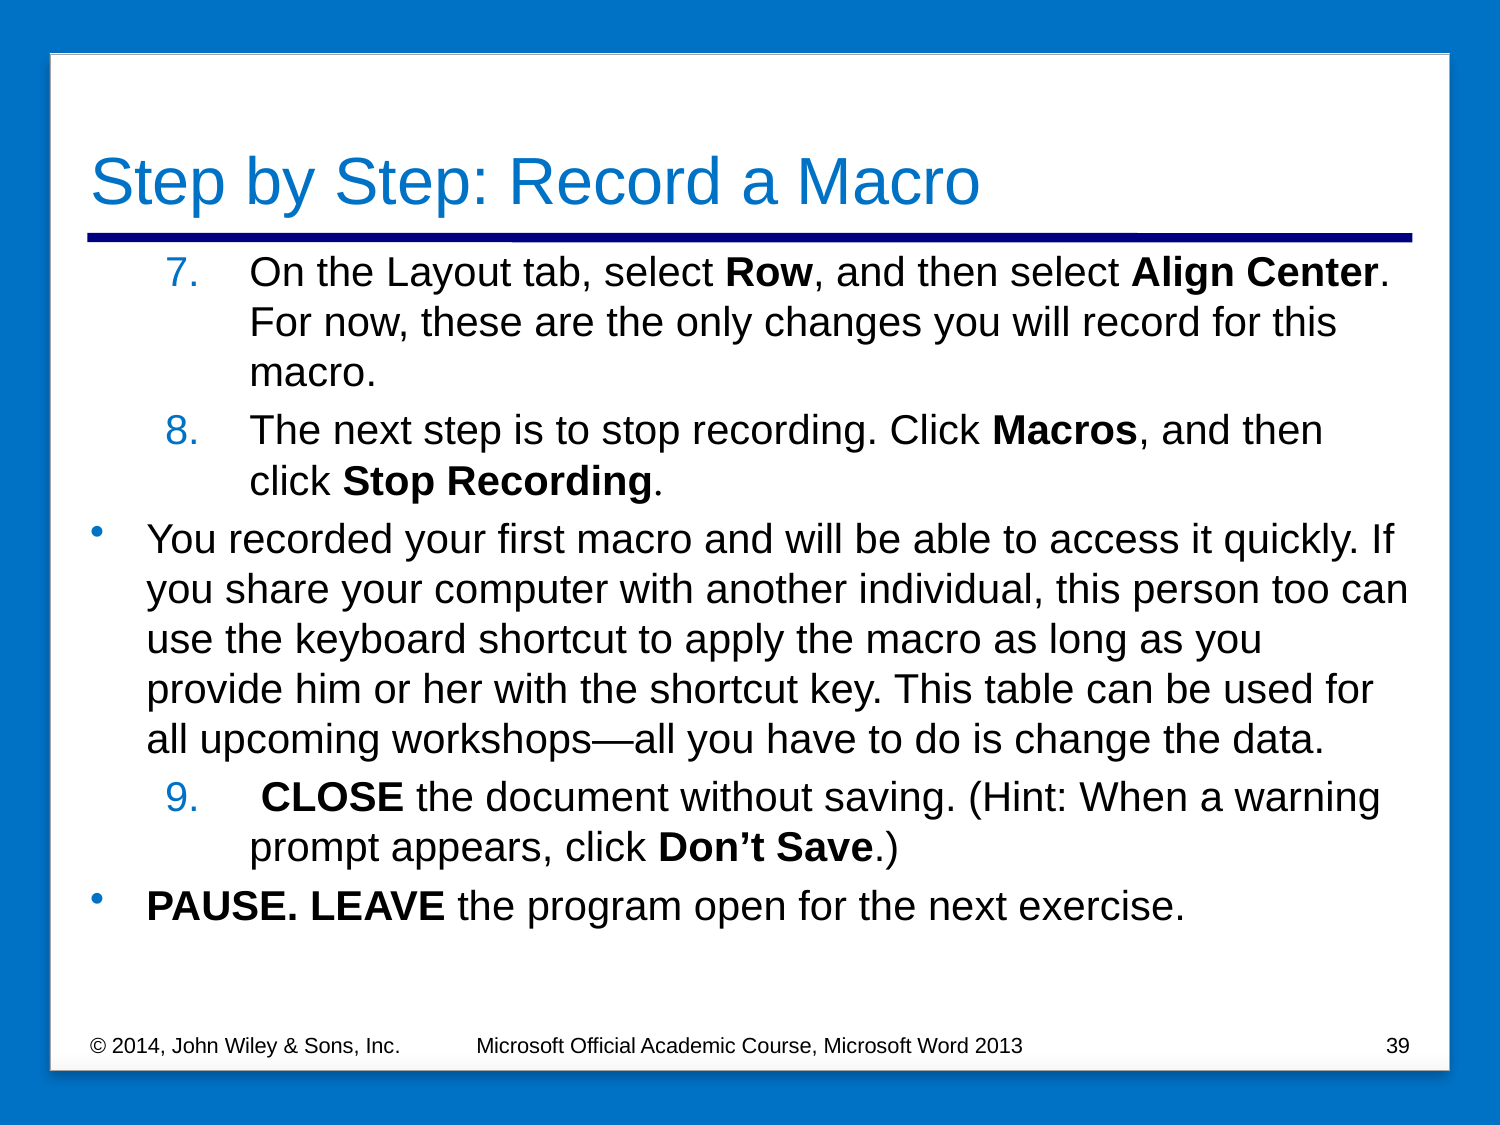

# Step by Step: Record a Macro
On the Layout tab, select Row, and then select Align Center. For now, these are the only changes you will record for this macro.
The next step is to stop recording. Click Macros, and then click Stop Recording.
You recorded your first macro and will be able to access it quickly. If you share your computer with another individual, this person too can use the keyboard shortcut to apply the macro as long as you provide him or her with the shortcut key. This table can be used for all upcoming workshops—all you have to do is change the data.
 CLOSE the document without saving. (Hint: When a warning prompt appears, click Don’t Save.)
PAUSE. LEAVE the program open for the next exercise.
© 2014, John Wiley & Sons, Inc.
Microsoft Official Academic Course, Microsoft Word 2013
39